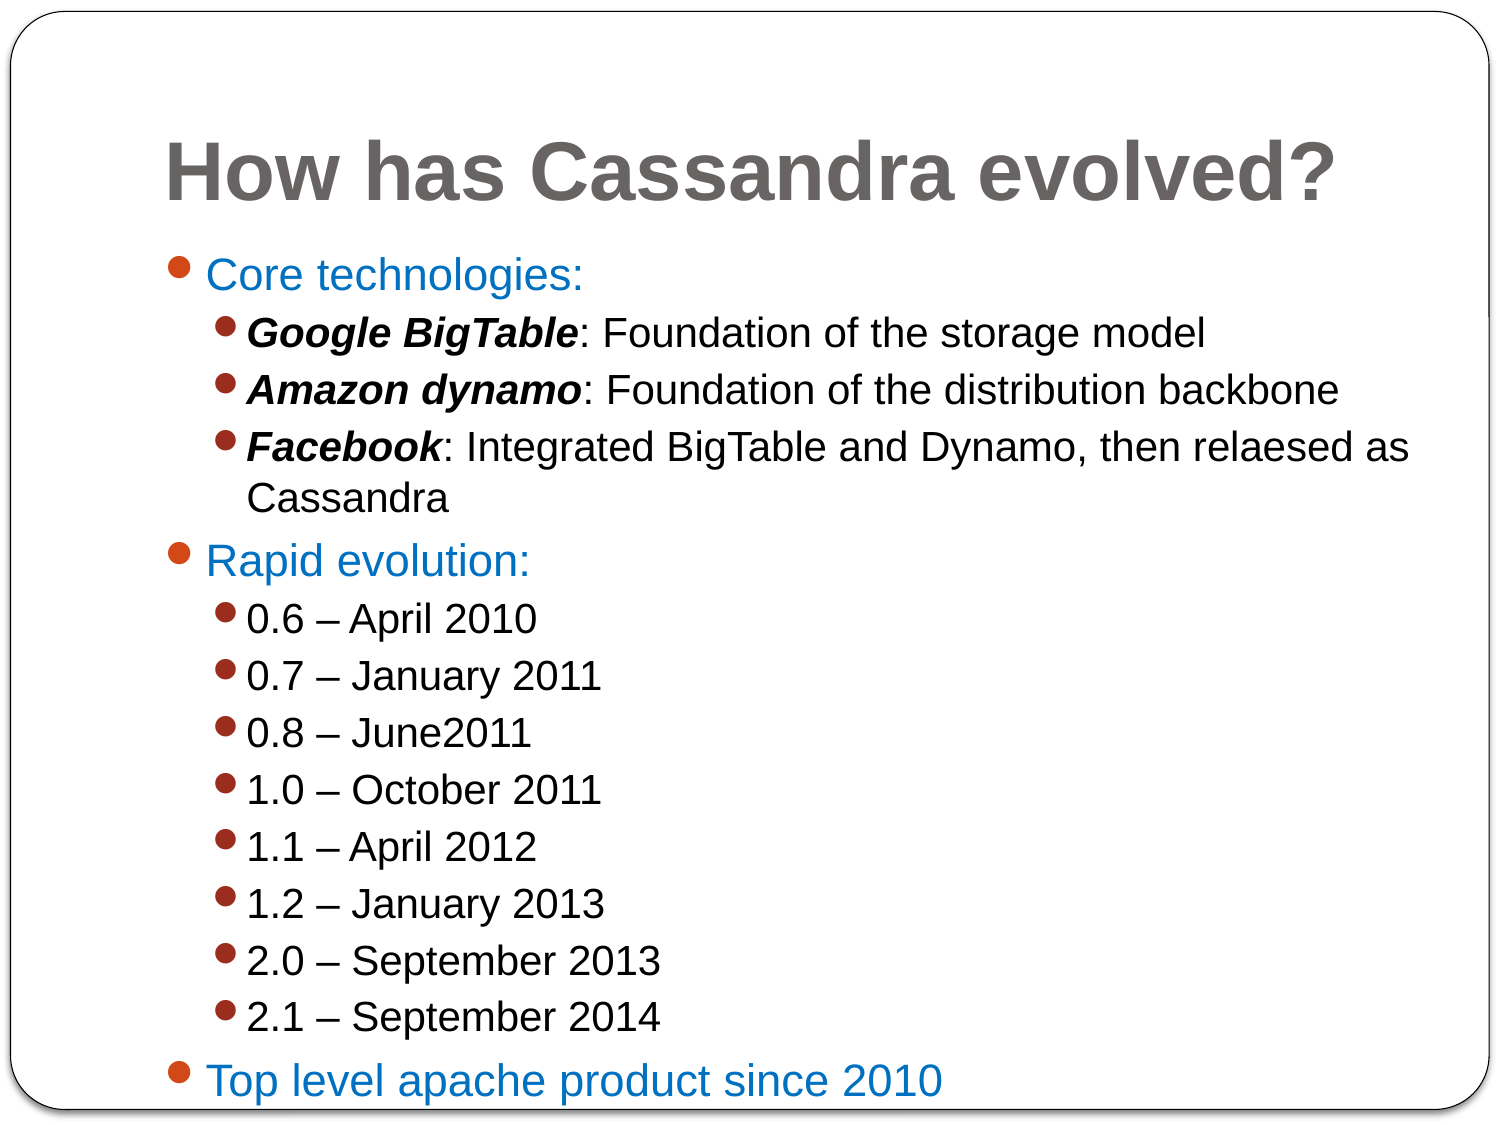

# How has Cassandra evolved?
Core technologies:
Google BigTable: Foundation of the storage model
Amazon dynamo: Foundation of the distribution backbone
Facebook: Integrated BigTable and Dynamo, then relaesed as Cassandra
Rapid evolution:
0.6 – April 2010
0.7 – January 2011
0.8 – June2011
1.0 – October 2011
1.1 – April 2012
1.2 – January 2013
2.0 – September 2013
2.1 – September 2014
Top level apache product since 2010